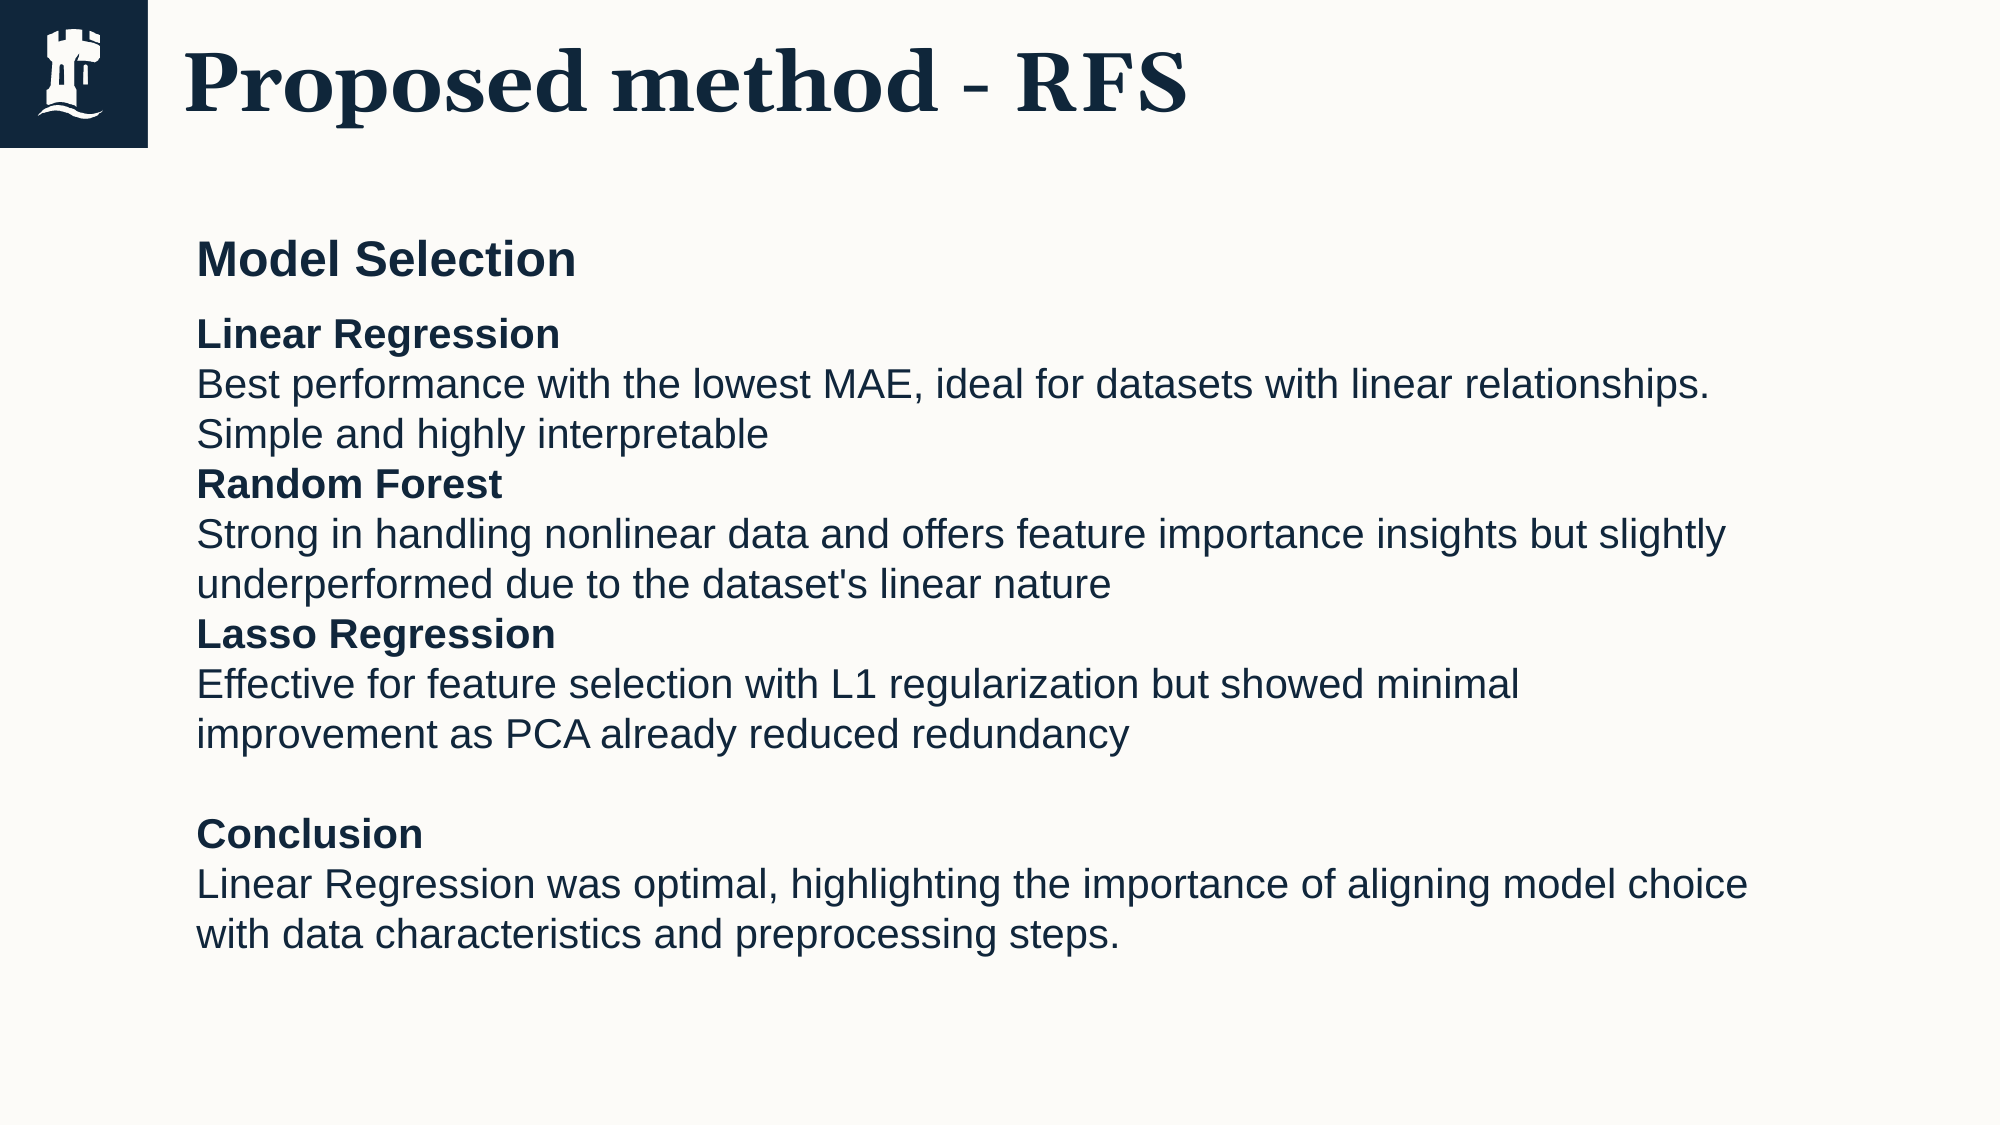

# Proposed method - RFS
Model Selection
Linear Regression
Best performance with the lowest MAE, ideal for datasets with linear relationships. Simple and highly interpretable
Random Forest
Strong in handling nonlinear data and offers feature importance insights but slightly underperformed due to the dataset's linear nature
Lasso Regression
Effective for feature selection with L1 regularization but showed minimal improvement as PCA already reduced redundancy

Conclusion
Linear Regression was optimal, highlighting the importance of aligning model choice with data characteristics and preprocessing steps.